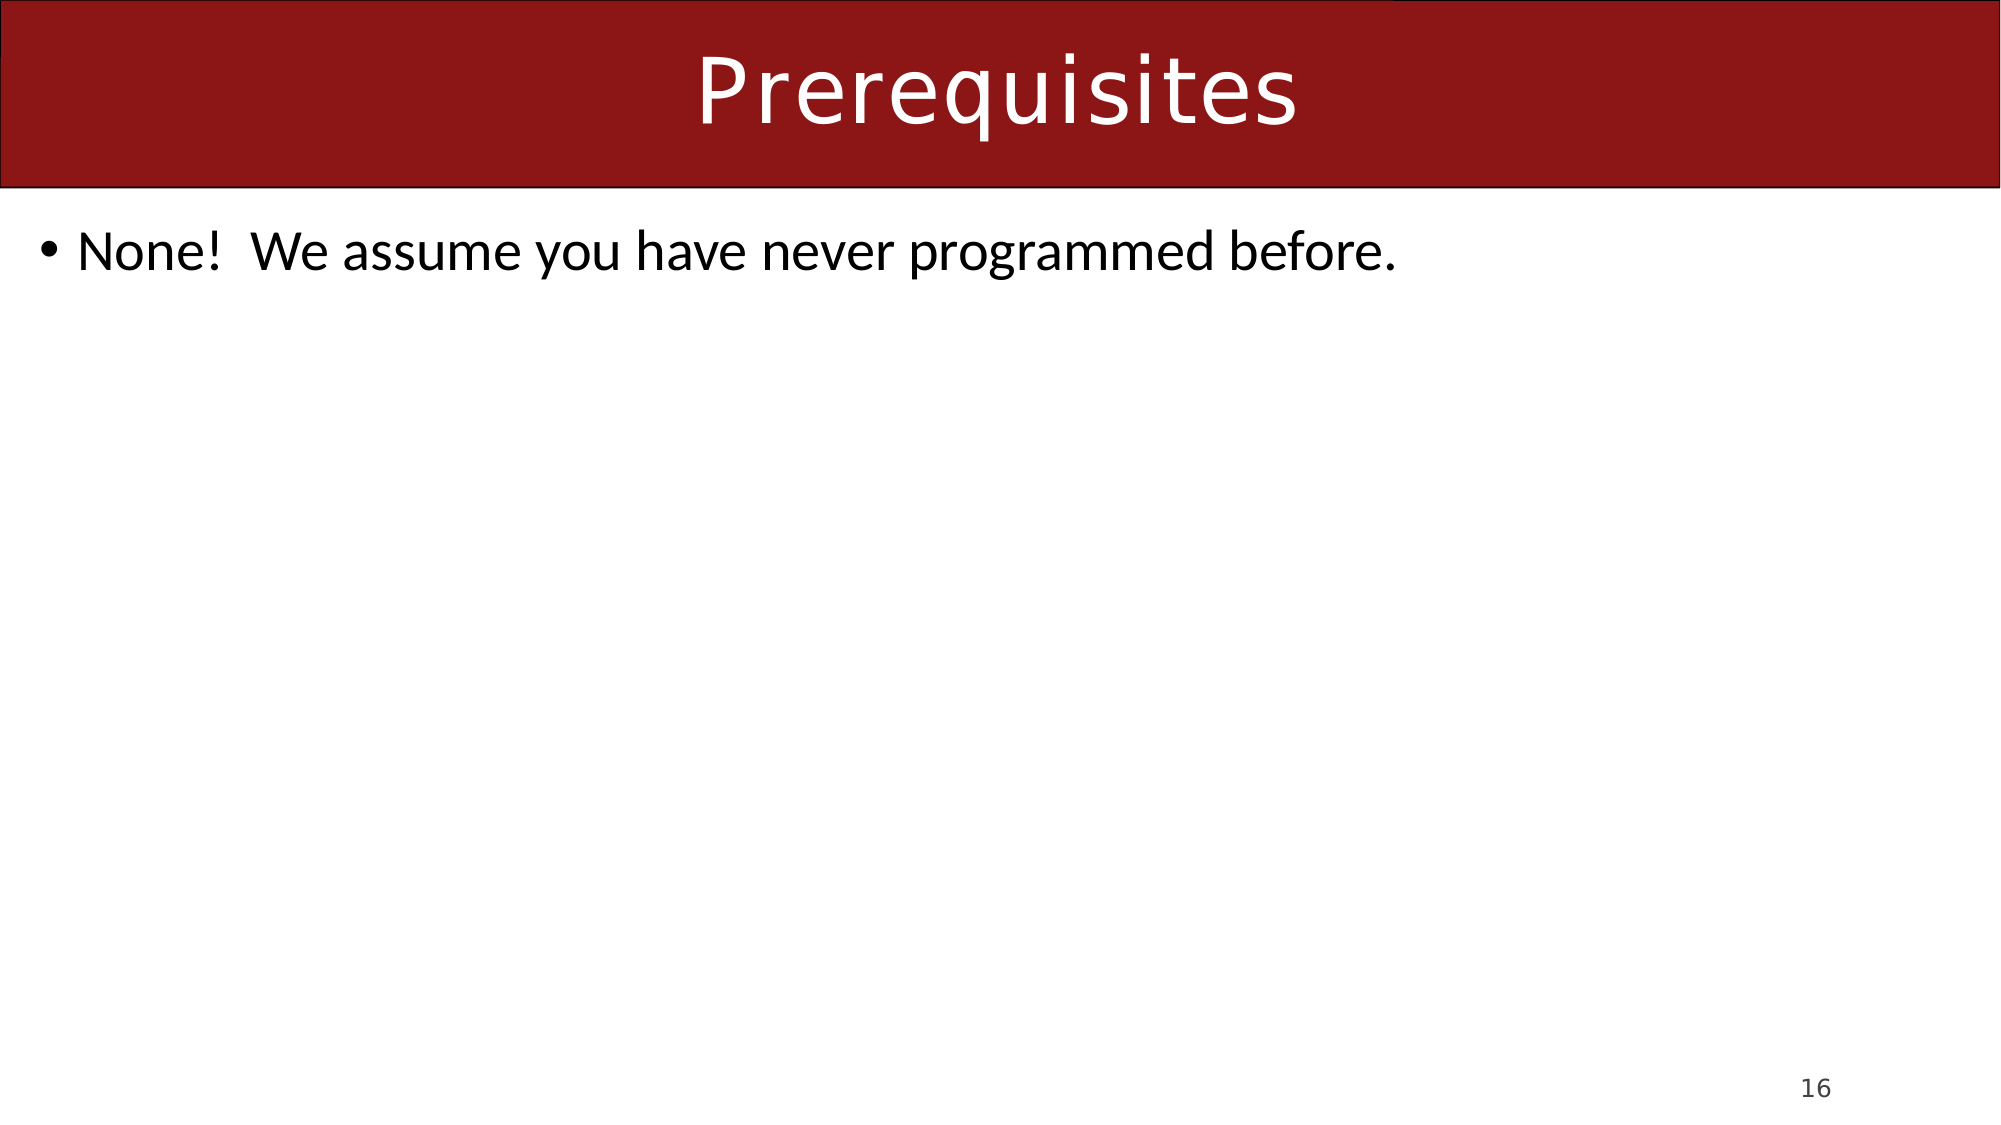

# Prerequisites
None!  We assume you have never programmed before.